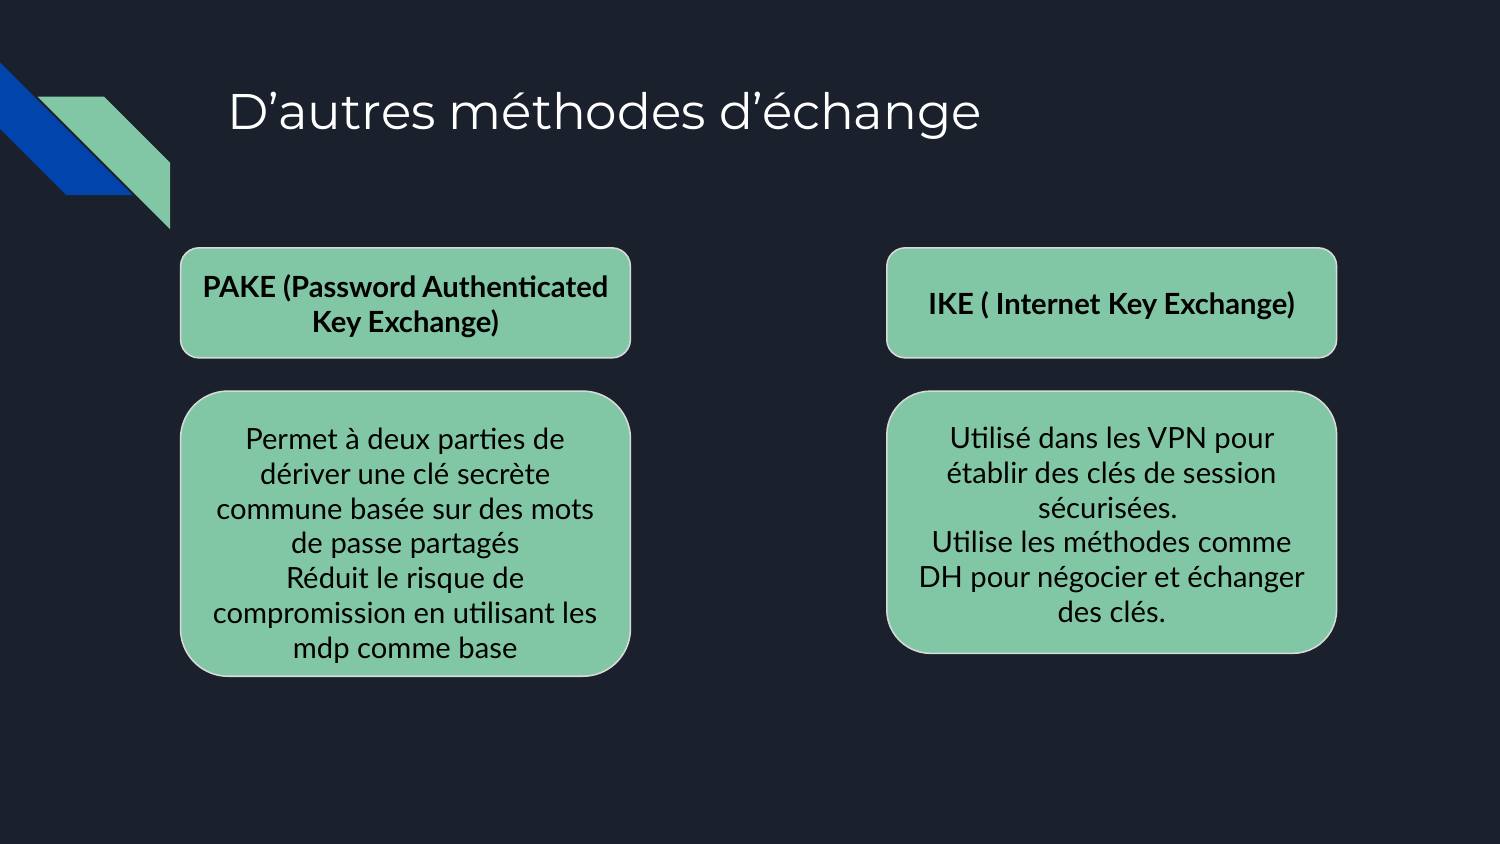

# D’autres méthodes d’échange
PAKE (Password Authenticated Key Exchange)
IKE ( Internet Key Exchange)
Permet à deux parties de dériver une clé secrète commune basée sur des mots de passe partagés
Réduit le risque de compromission en utilisant les mdp comme base
Utilisé dans les VPN pour établir des clés de session sécurisées.
Utilise les méthodes comme DH pour négocier et échanger des clés.